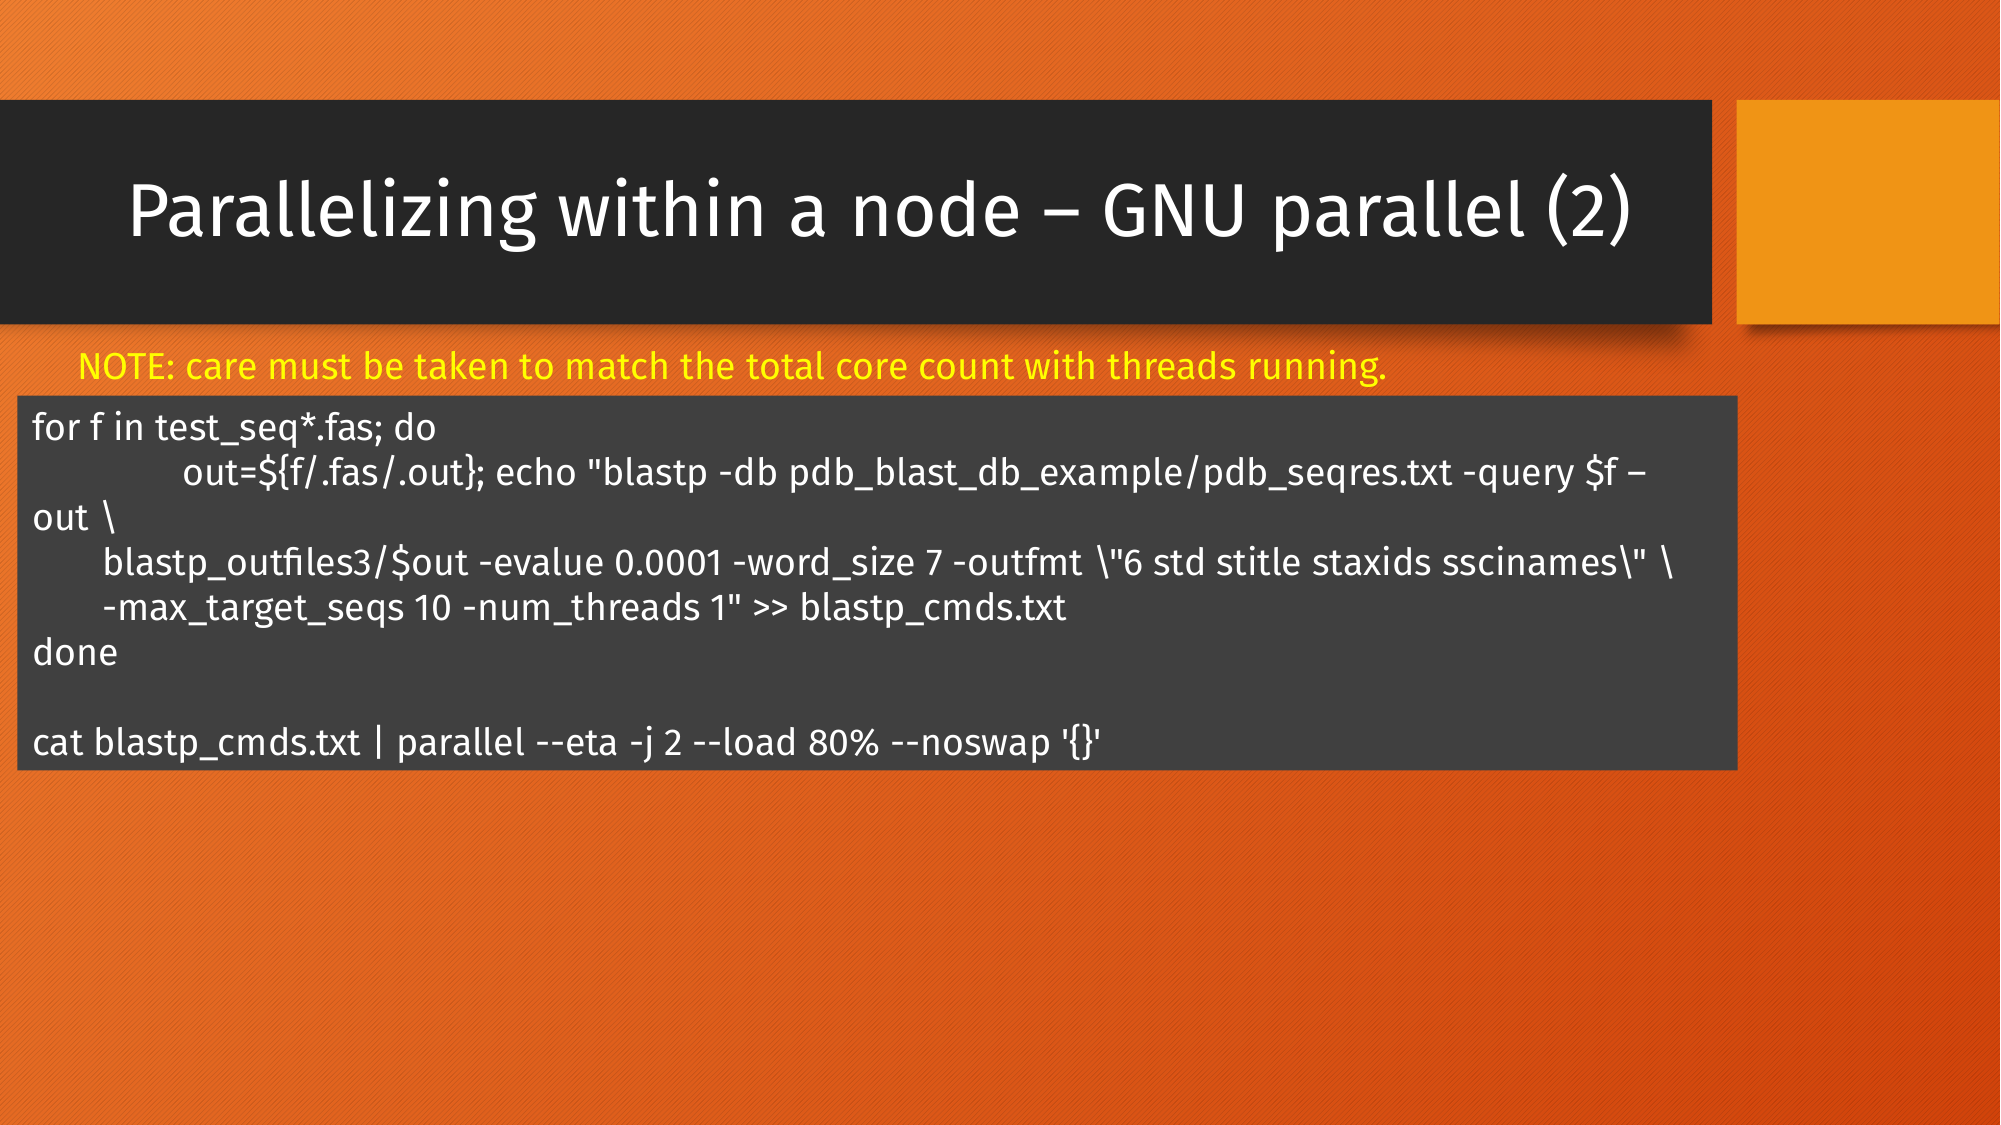

# Parallelizing within a node – GNU parallel (2)
NOTE: care must be taken to match the total core count with threads running.
for f in test_seq*.fas; do
	out=${f/.fas/.out}; echo "blastp -db pdb_blast_db_example/pdb_seqres.txt -query $f –out \
       blastp_outfiles3/$out -evalue 0.0001 -word_size 7 -outfmt \"6 std stitle staxids sscinames\" \
       -max_target_seqs 10 -num_threads 1" >> blastp_cmds.txt
done

cat blastp_cmds.txt | parallel --eta -j 2 --load 80% --noswap '{}'